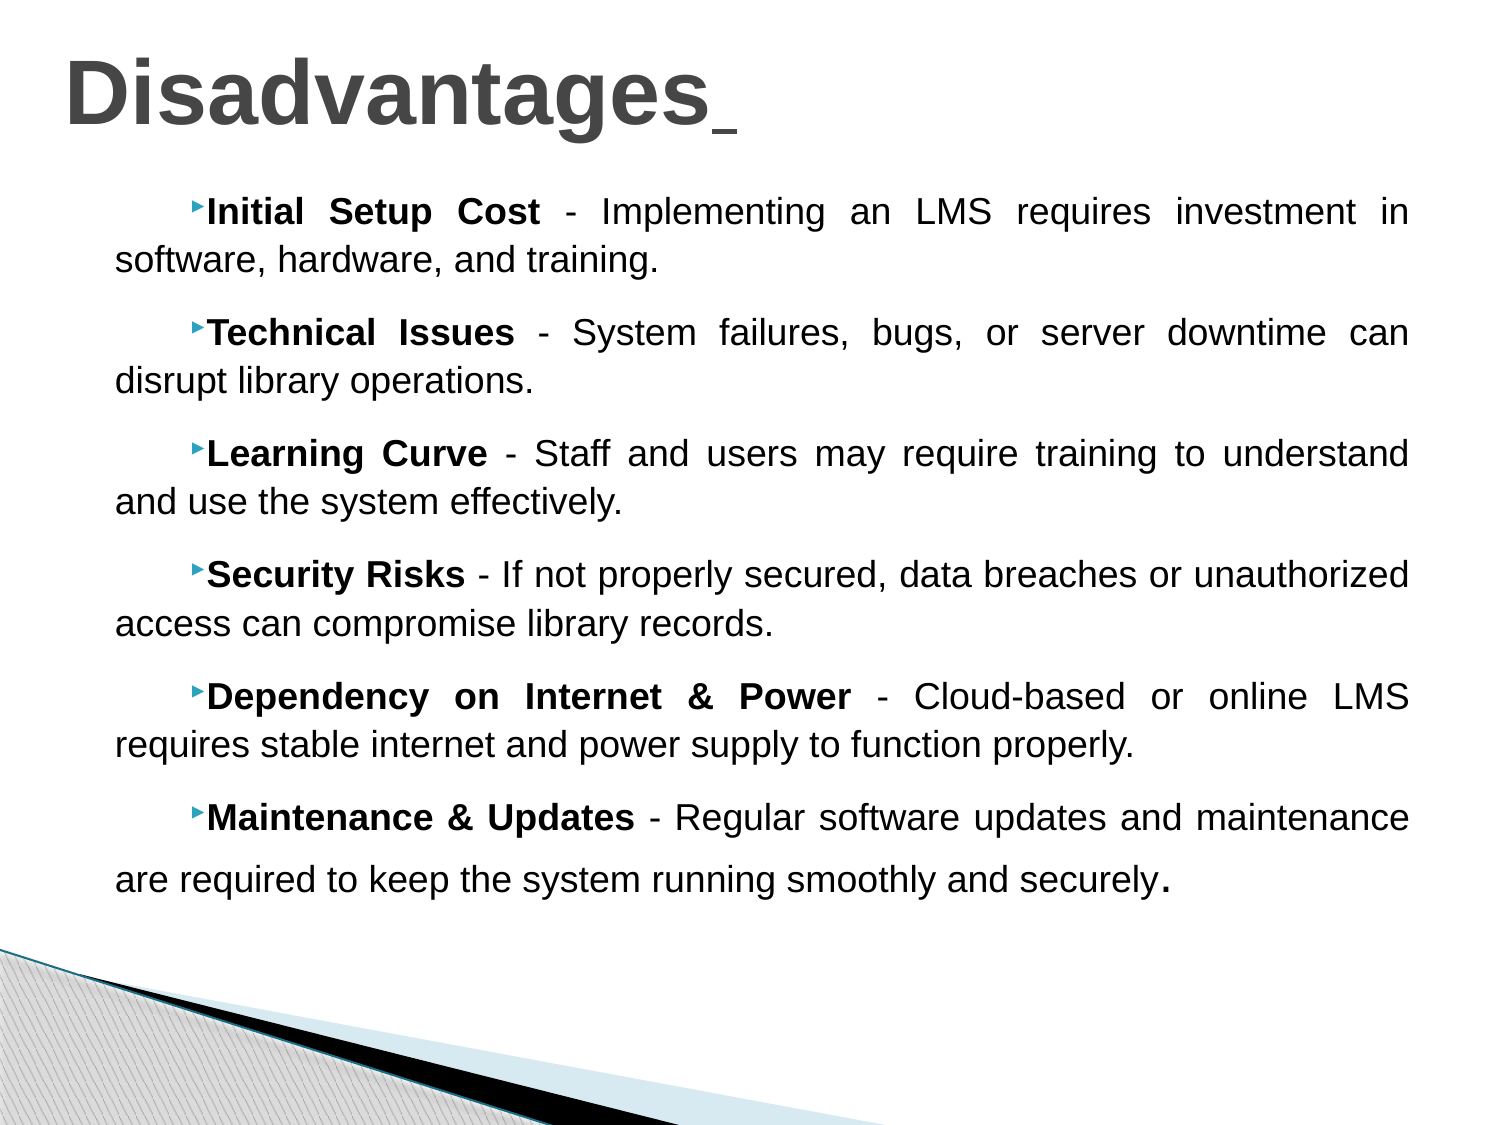

# Disadvantages
Initial Setup Cost - Implementing an LMS requires investment in software, hardware, and training.
Technical Issues - System failures, bugs, or server downtime can disrupt library operations.
Learning Curve - Staff and users may require training to understand and use the system effectively.
Security Risks - If not properly secured, data breaches or unauthorized access can compromise library records.
Dependency on Internet & Power - Cloud-based or online LMS requires stable internet and power supply to function properly.
Maintenance & Updates - Regular software updates and maintenance are required to keep the system running smoothly and securely.